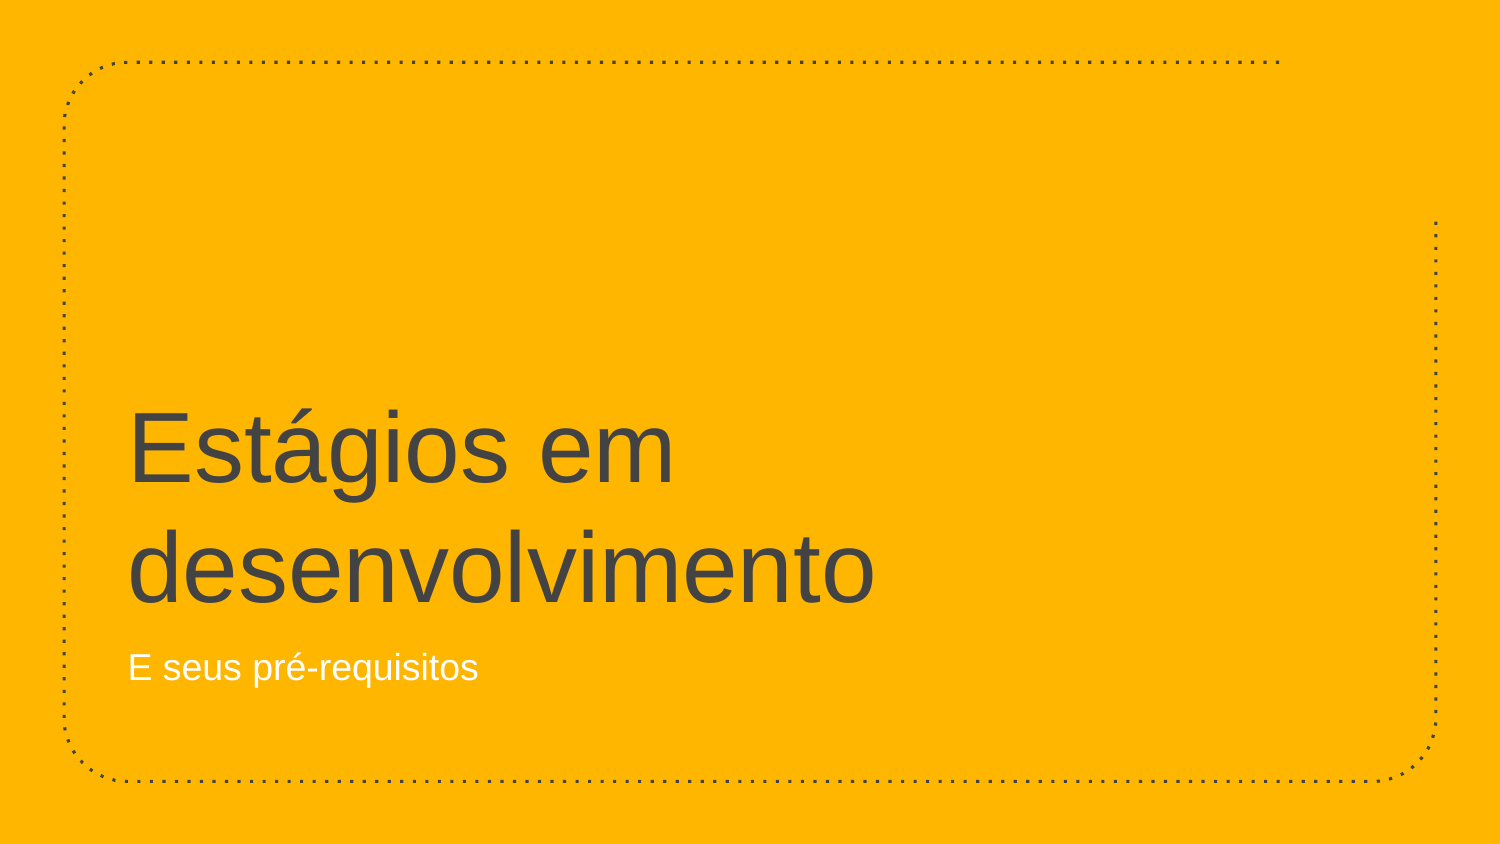

# Estágios em desenvolvimento
E seus pré-requisitos